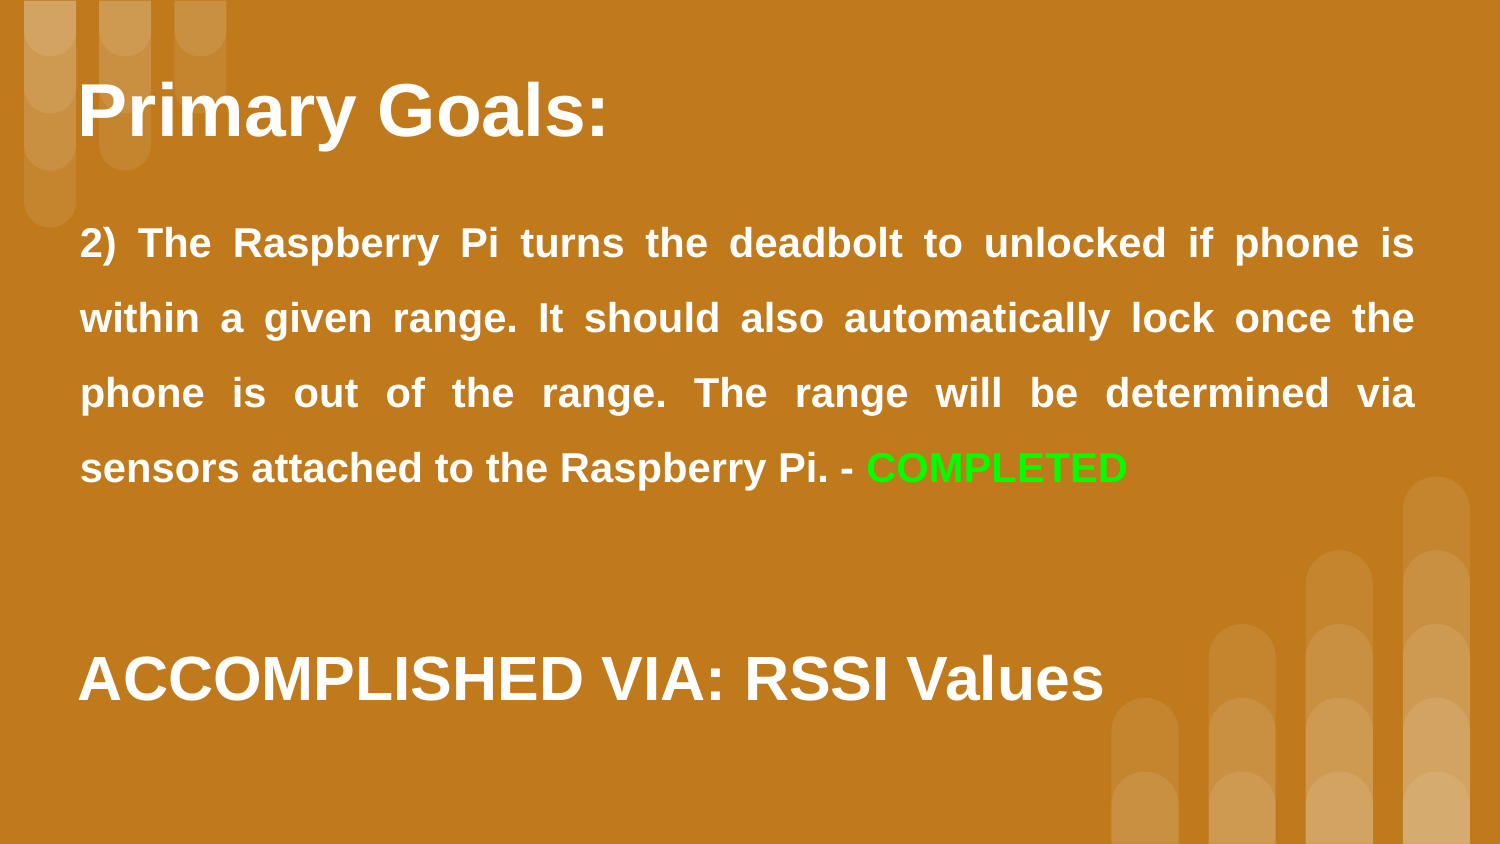

Primary Goals:
# 2) The Raspberry Pi turns the deadbolt to unlocked if phone is within a given range. It should also automatically lock once the phone is out of the range. The range will be determined via sensors attached to the Raspberry Pi. - COMPLETED
ACCOMPLISHED VIA: RSSI Values